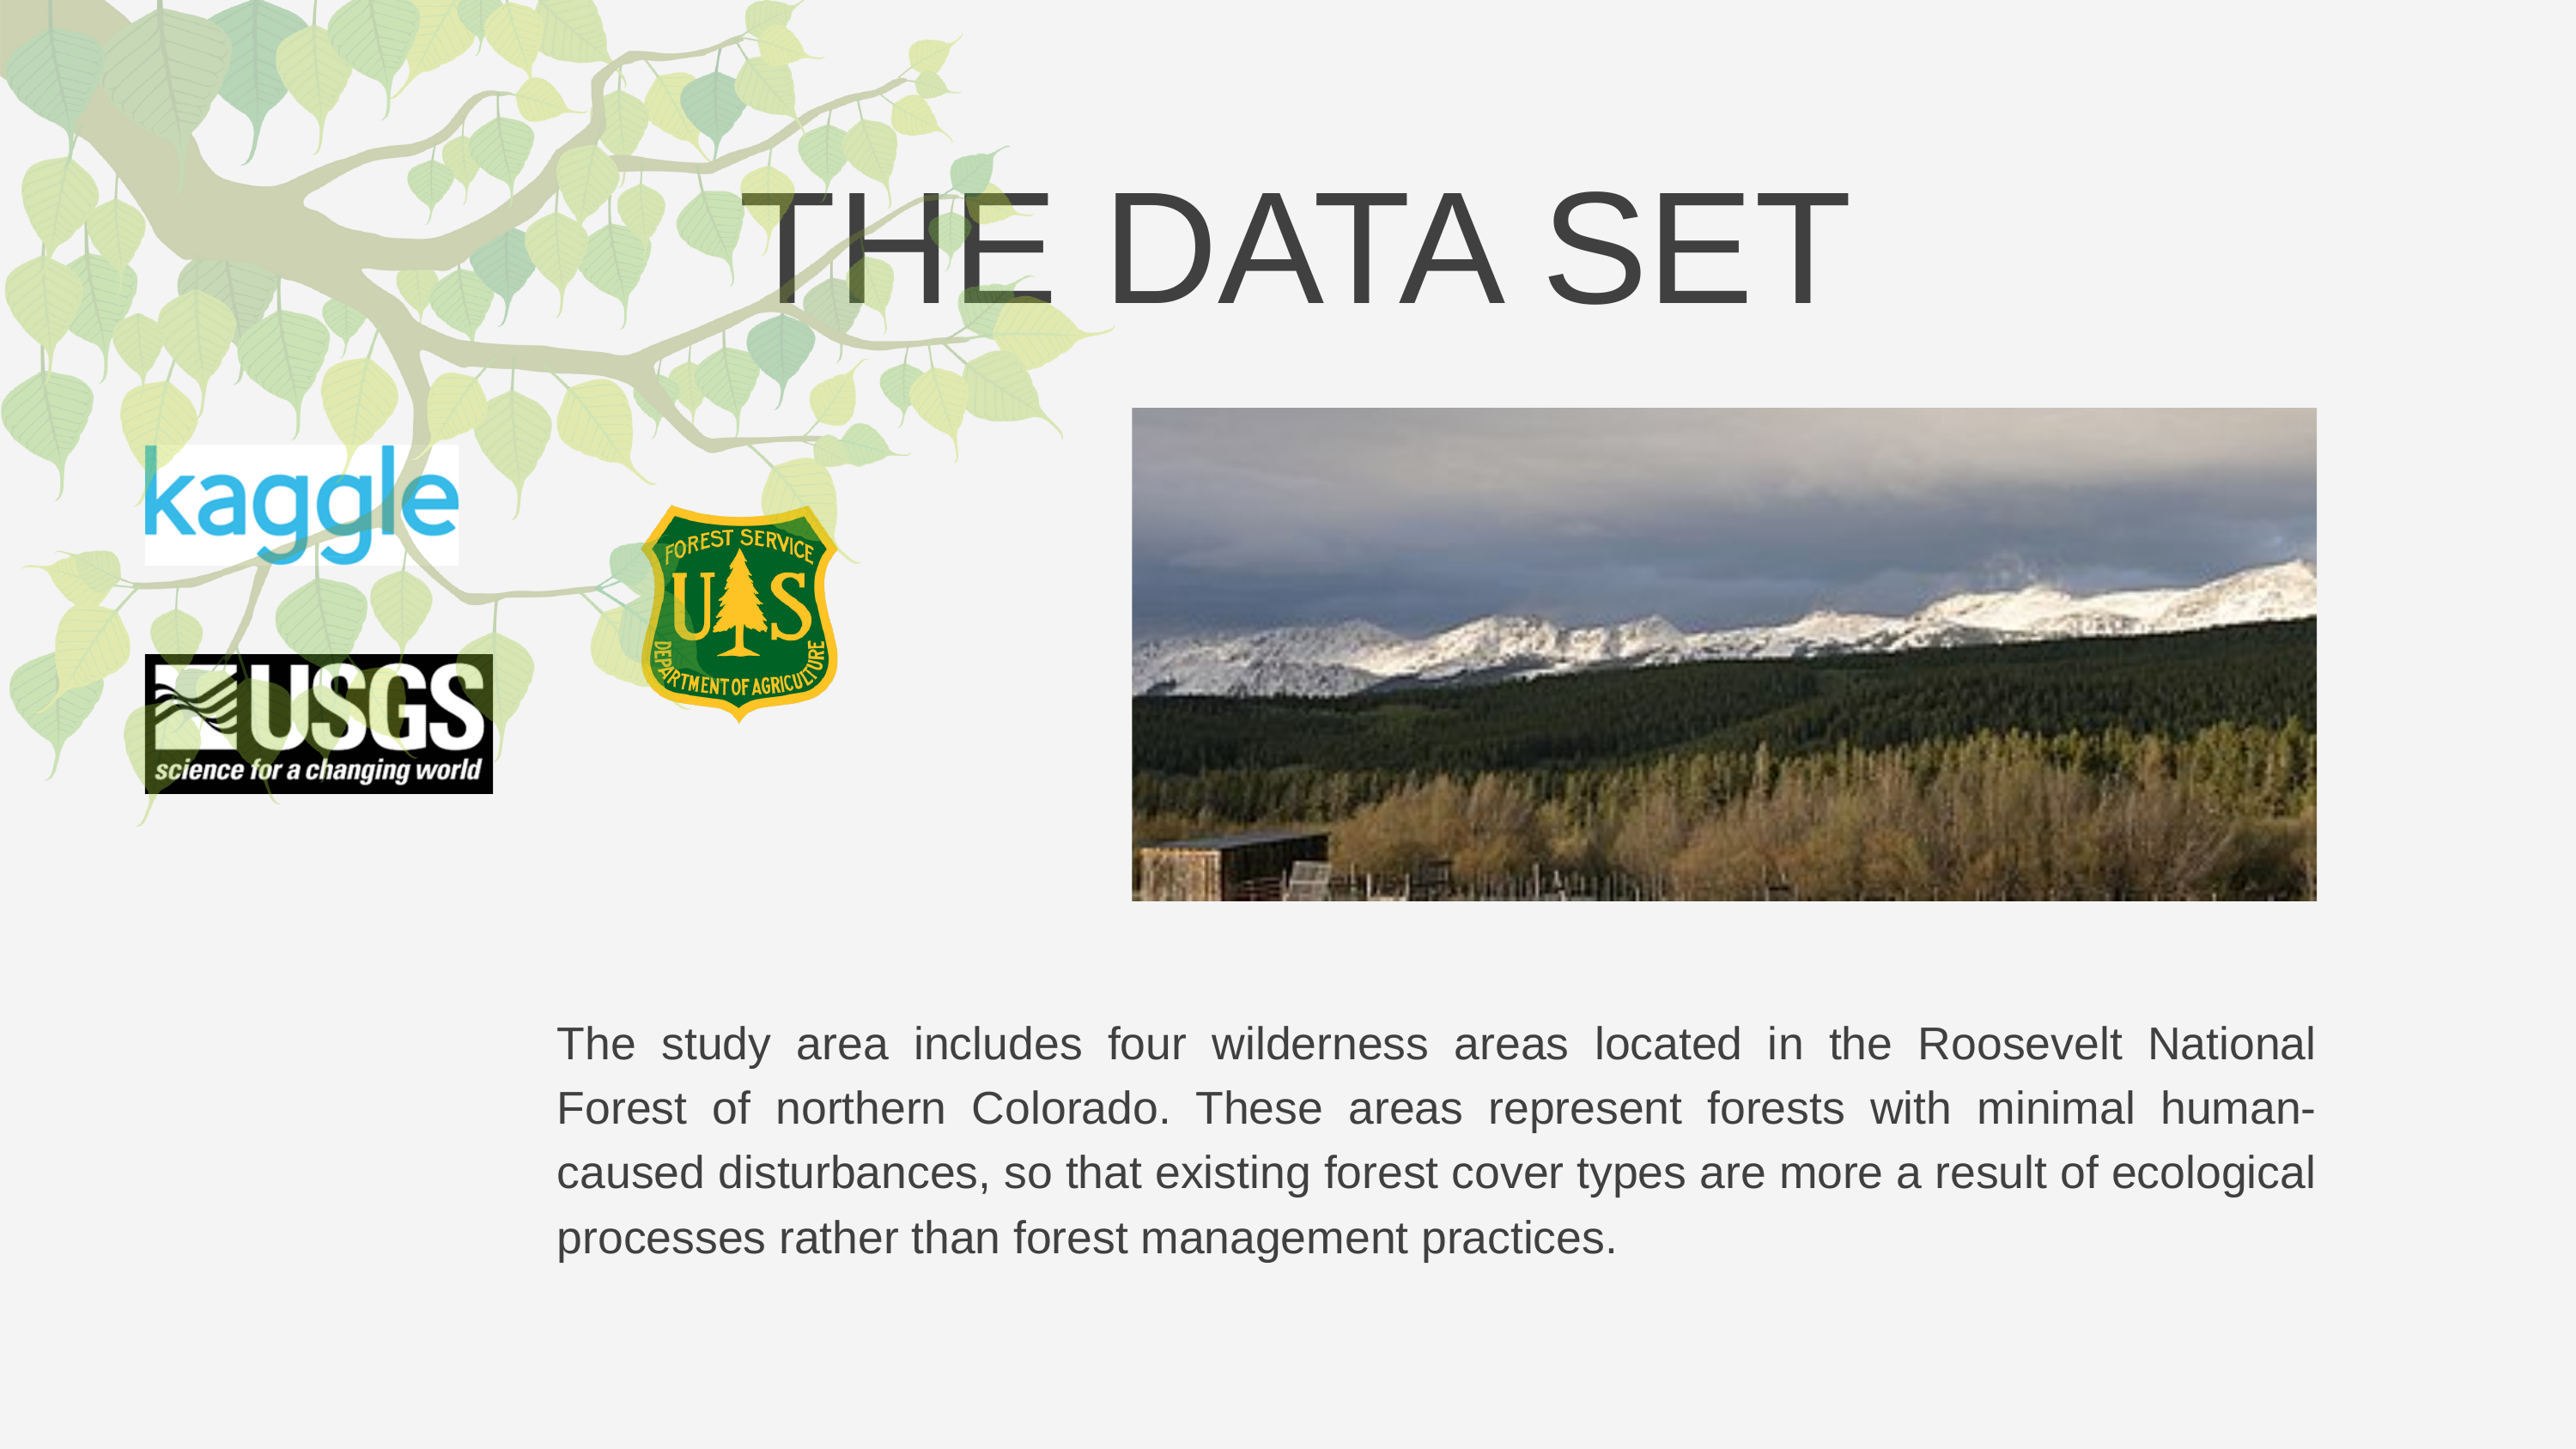

THE DATA SET

The study area includes four wilderness areas located in the Roosevelt National Forest of northern Colorado. These areas represent forests with minimal human-caused disturbances, so that existing forest cover types are more a result of ecological processes rather than forest management practices.